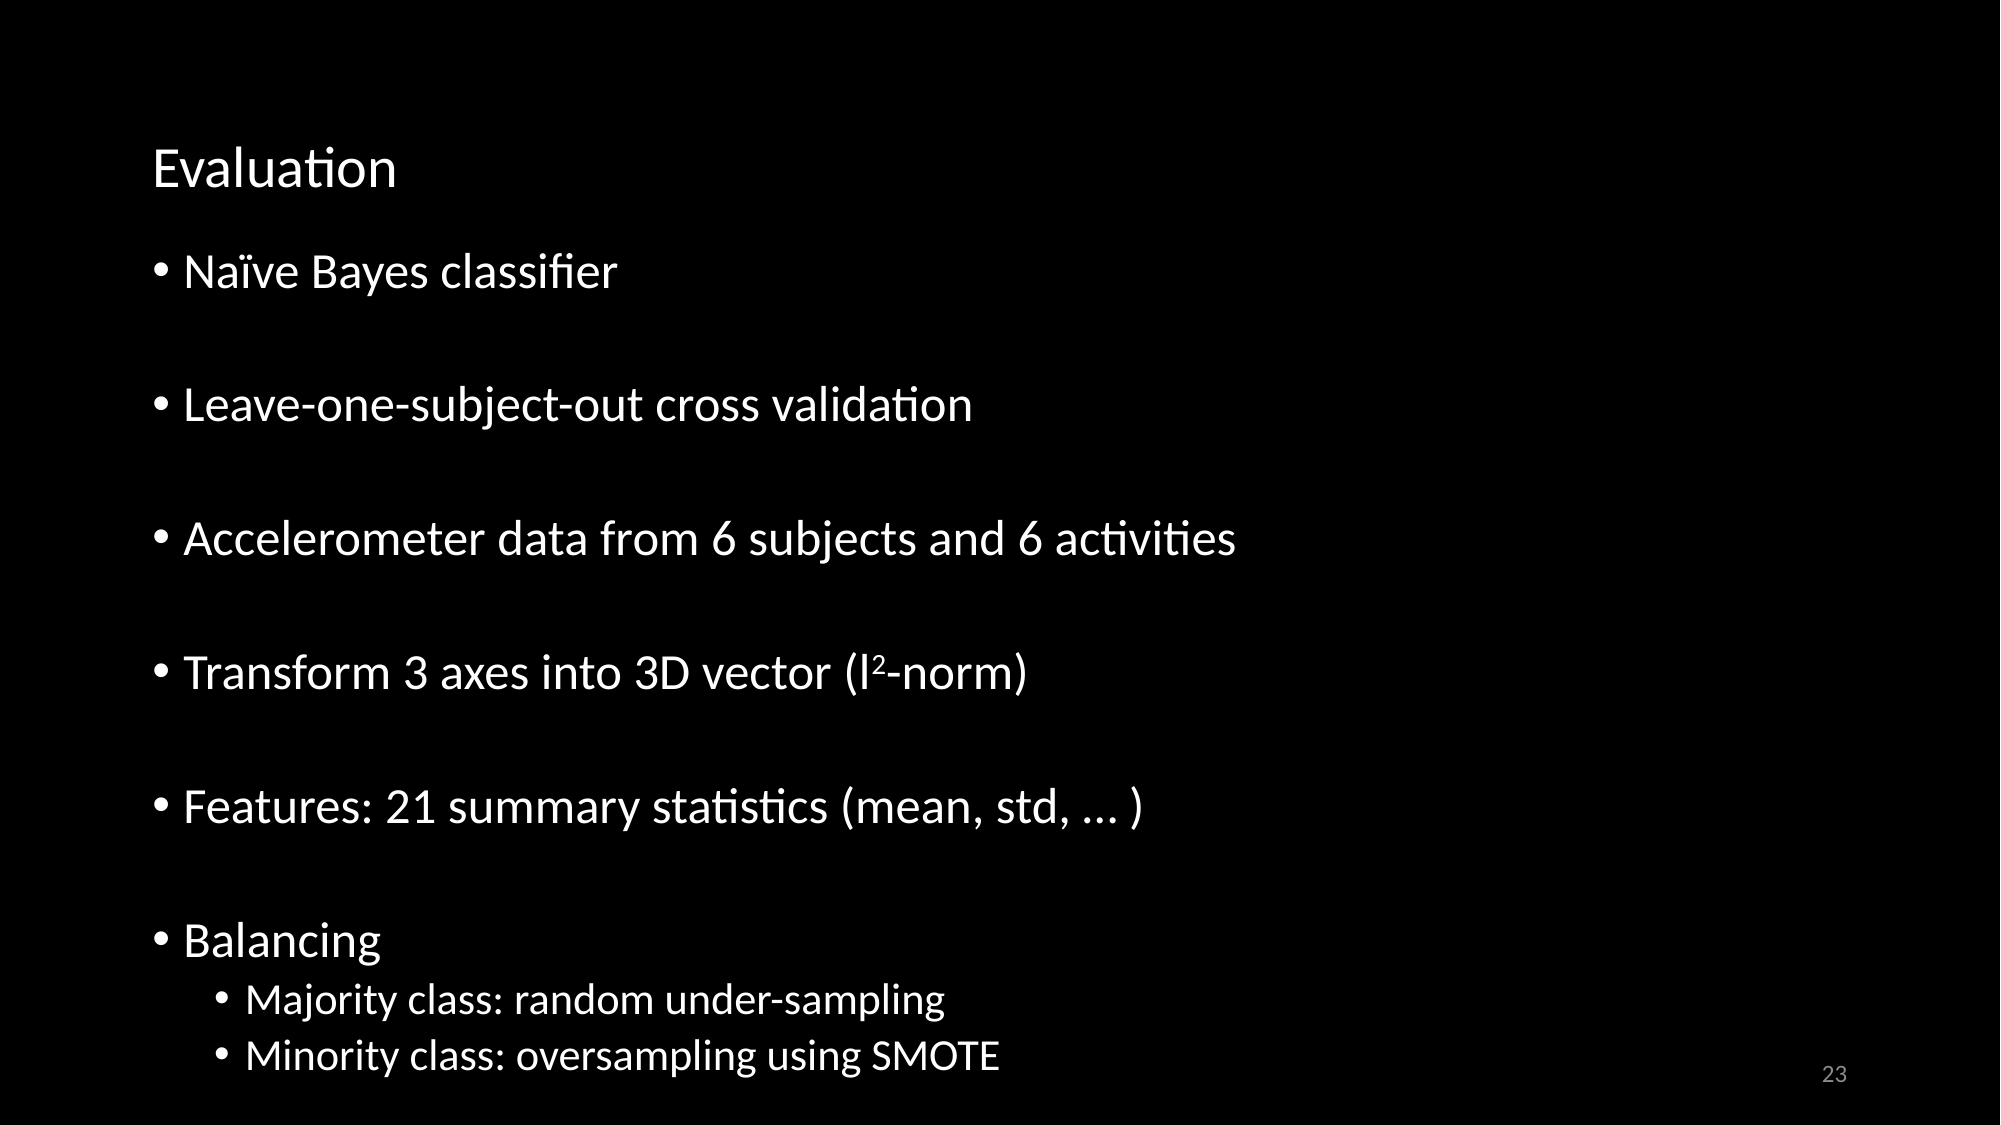

# Evaluation
Naïve Bayes classifier

Leave-one-subject-out cross validation

Accelerometer data from 6 subjects and 6 activities

Transform 3 axes into 3D vector (l2-norm)

Features: 21 summary statistics (mean, std, … )

Balancing
Majority class: random under-sampling
Minority class: oversampling using SMOTE
23